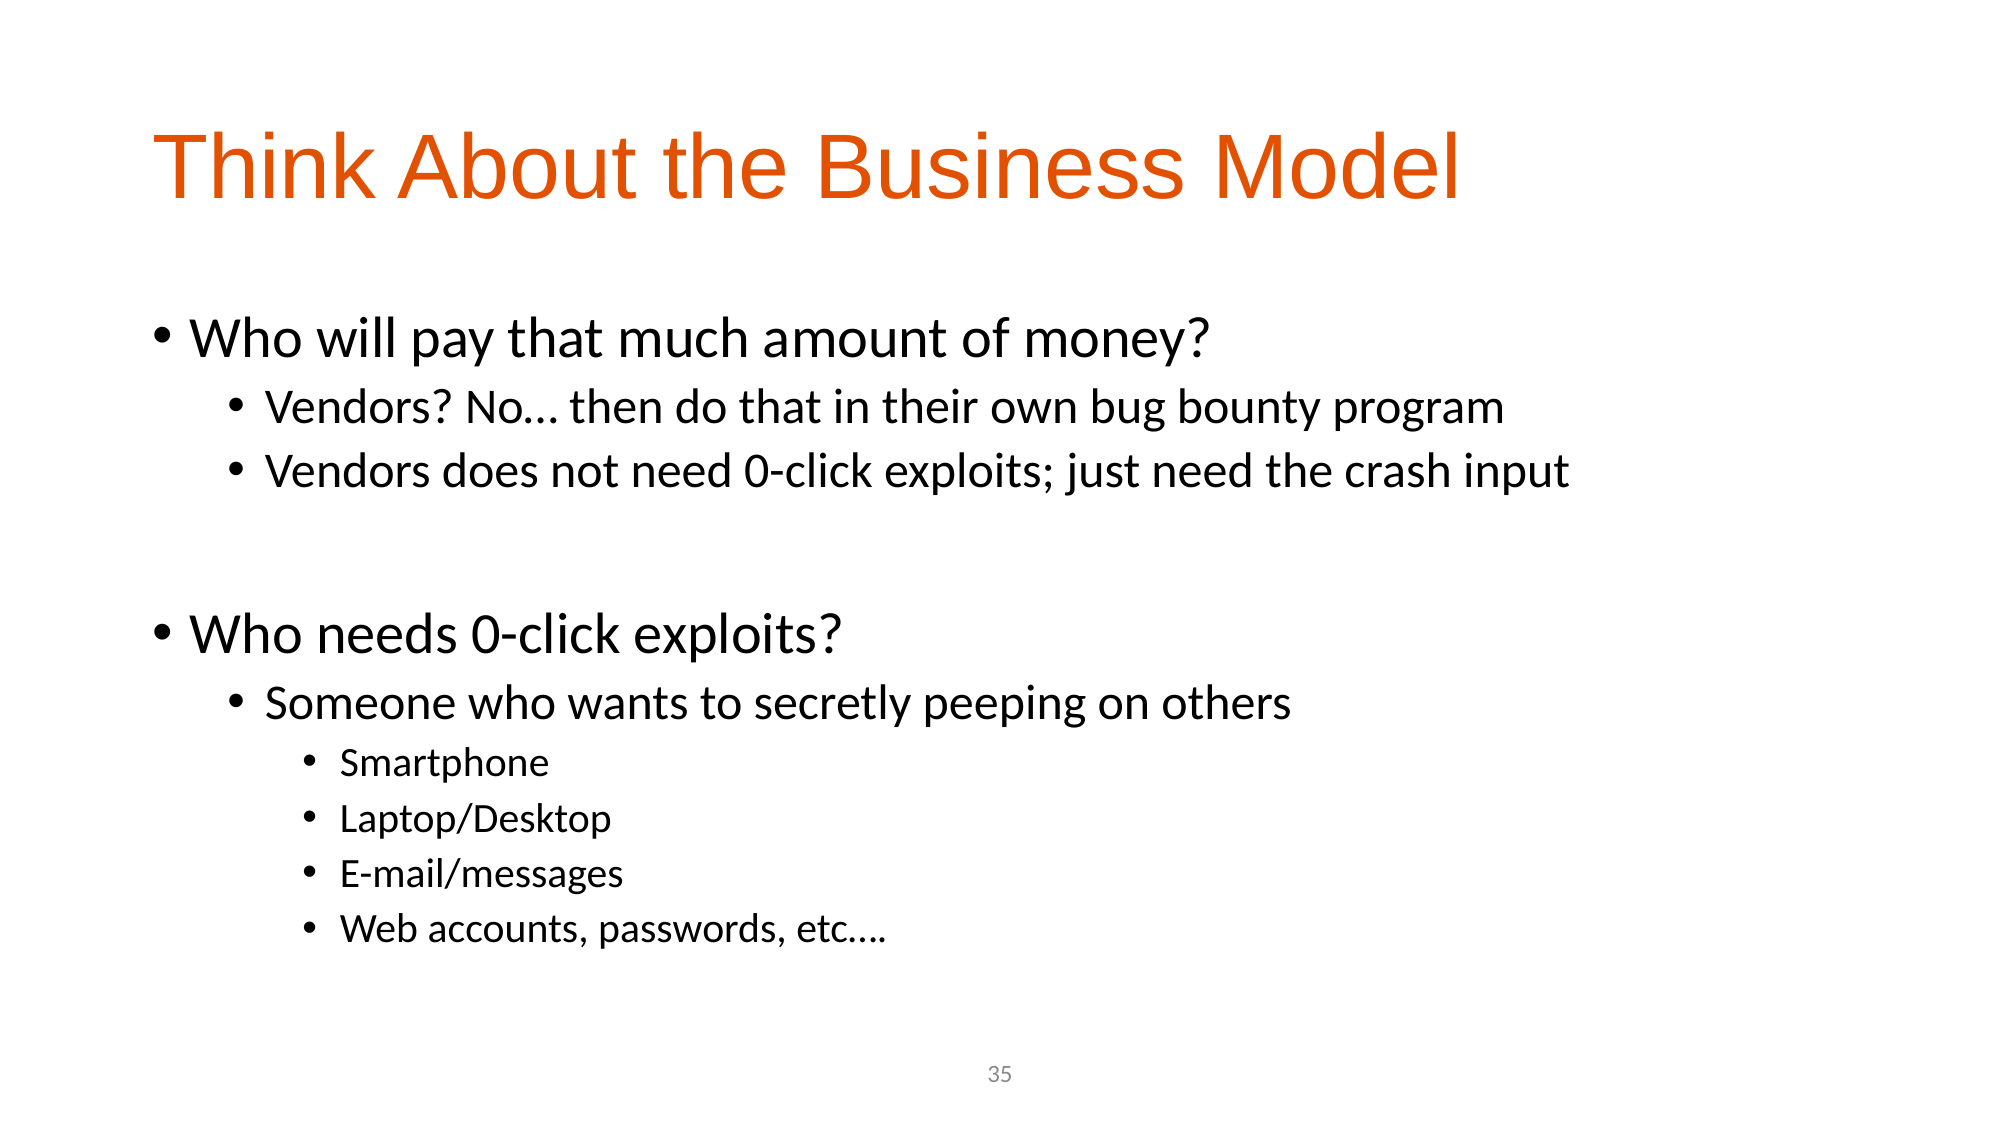

# Think About the Business Model
Who will pay that much amount of money?
Vendors? No… then do that in their own bug bounty program
Vendors does not need 0-click exploits; just need the crash input

Who needs 0-click exploits?
Someone who wants to secretly peeping on others
Smartphone
Laptop/Desktop
E-mail/messages
Web accounts, passwords, etc….
35